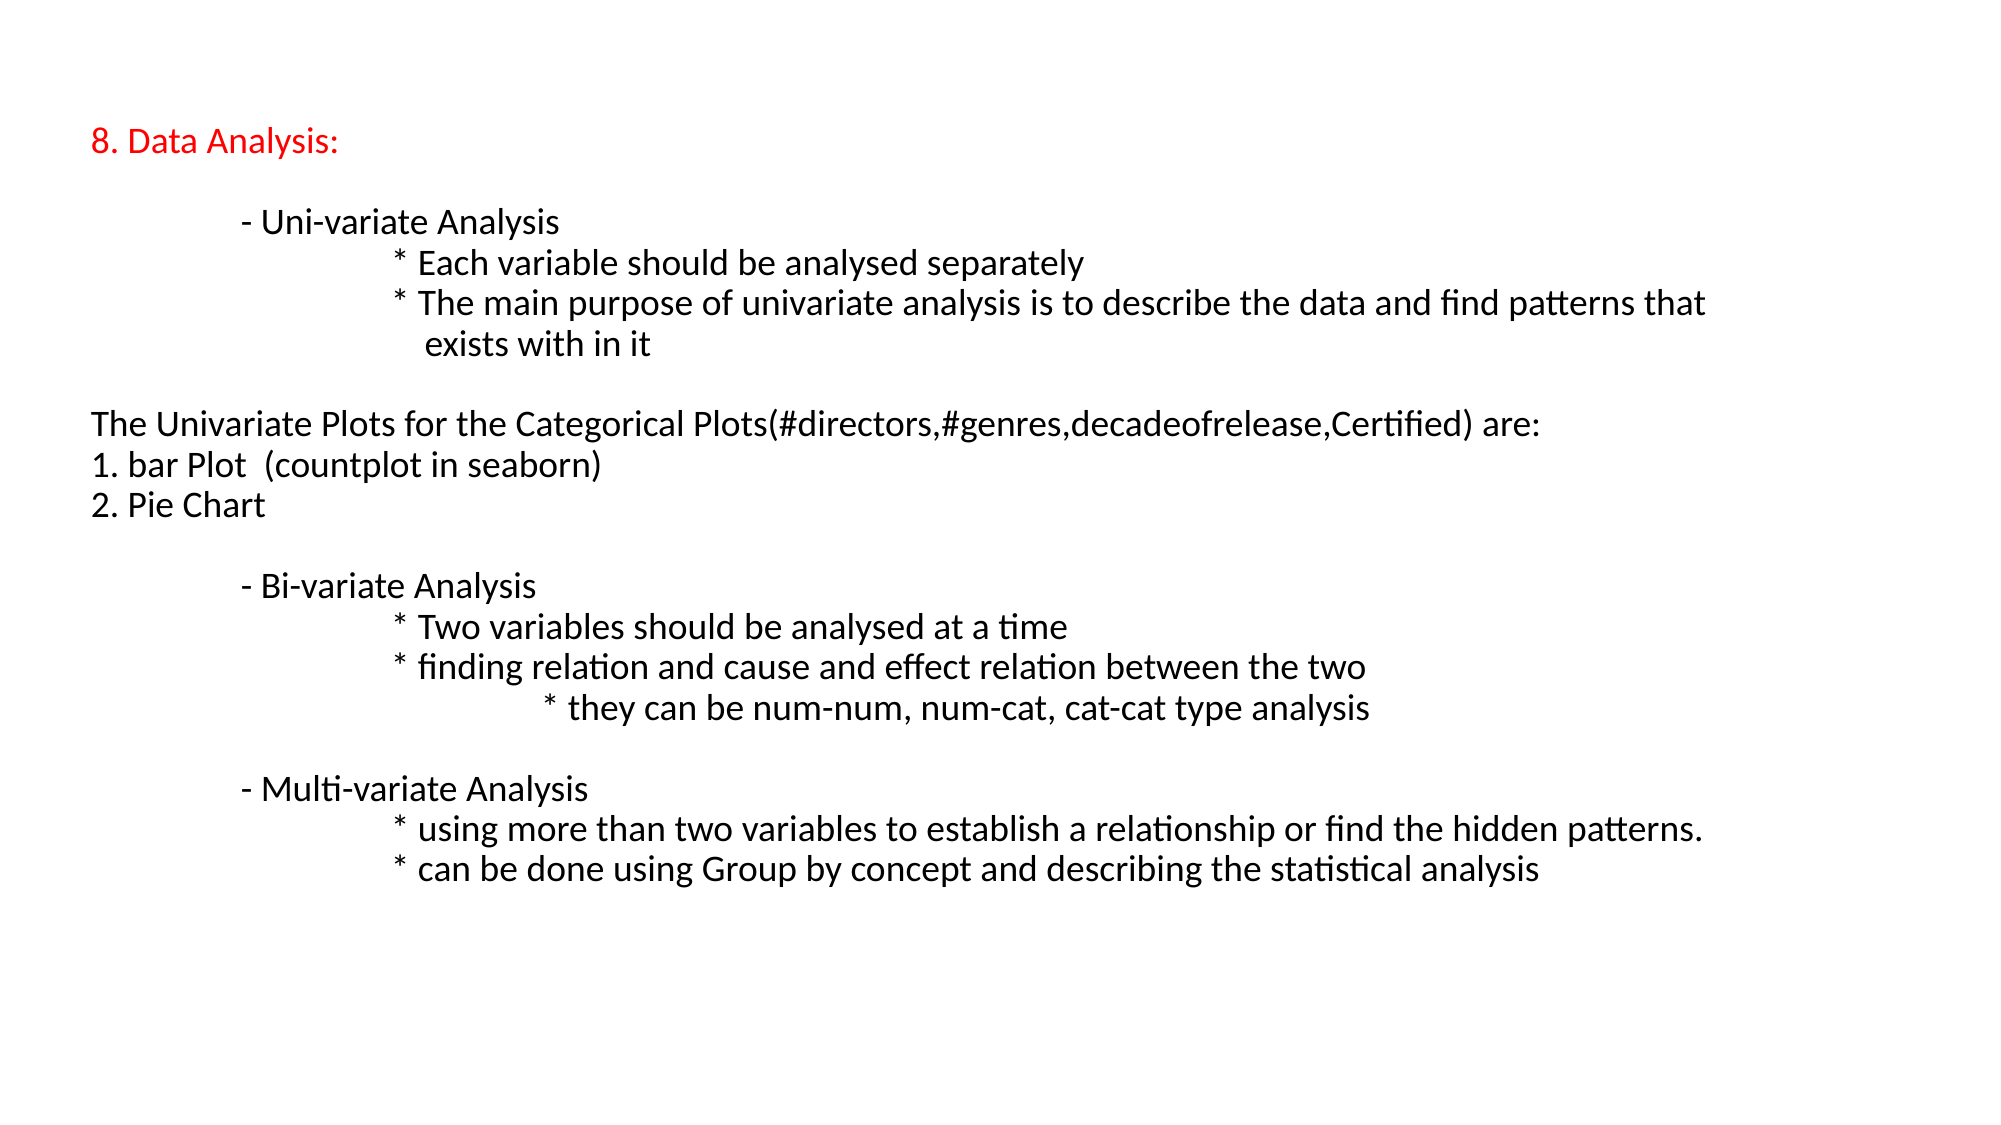

# 8. Data Analysis: - Uni-variate Analysis * Each variable should be analysed separately * The main purpose of univariate analysis is to describe the data and find patterns that 			    exists with in it The Univariate Plots for the Categorical Plots(#directors,#genres,decadeofrelease,Certified) are: 1. bar Plot  (countplot in seaborn) 2. Pie Chart - Bi-variate Analysis * Two variables should be analysed at a time * finding relation and cause and effect relation between the two * they can be num-num, num-cat, cat-cat type analysis - Multi-variate Analysis * using more than two variables to establish a relationship or find the hidden patterns. * can be done using Group by concept and describing the statistical analysis